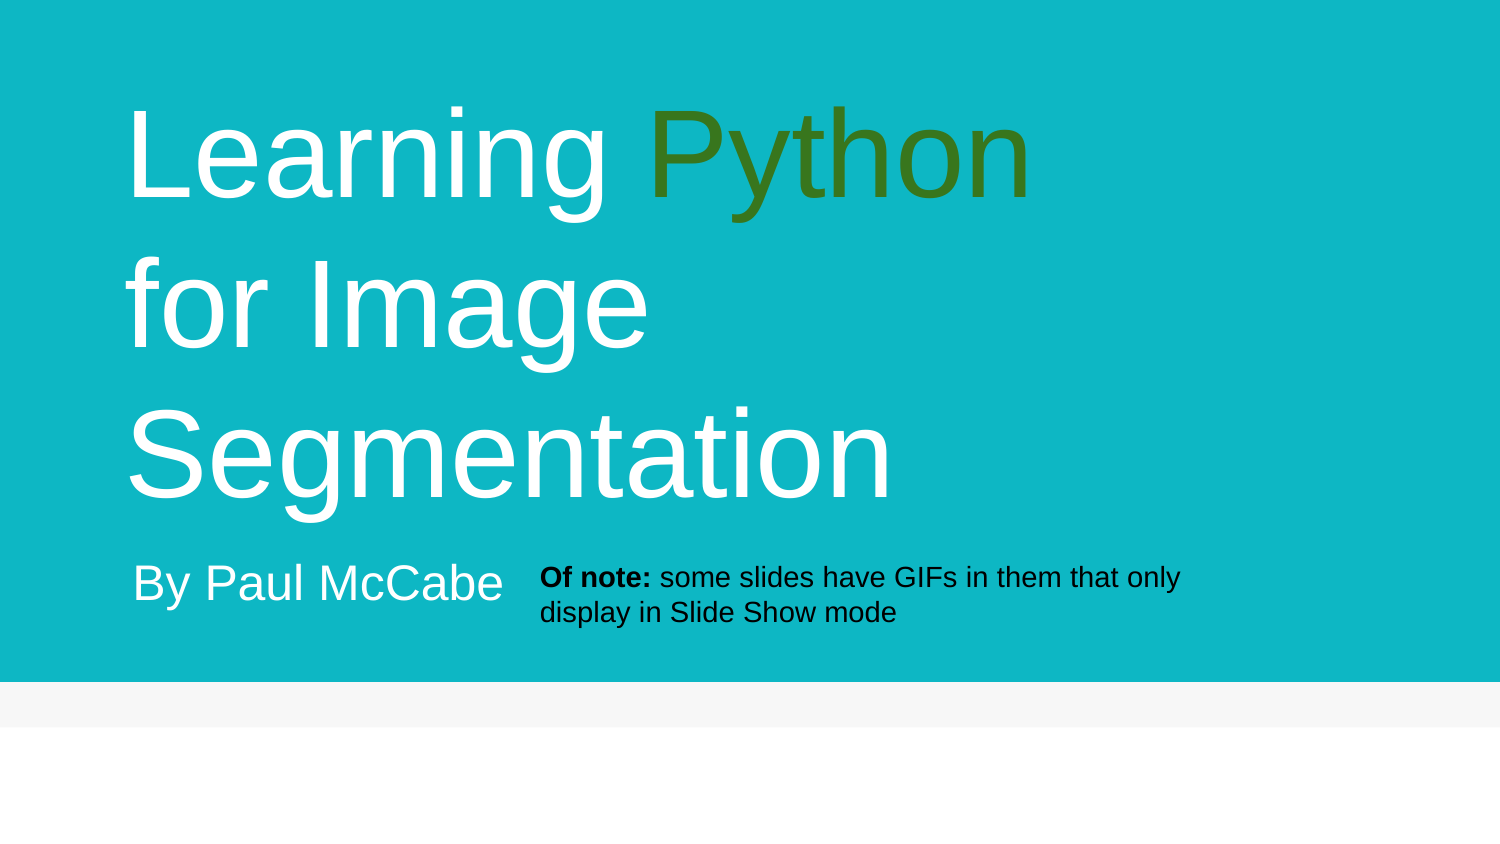

# Learning Python for Image Segmentation
By Paul McCabe
Of note: some slides have GIFs in them that only display in Slide Show mode